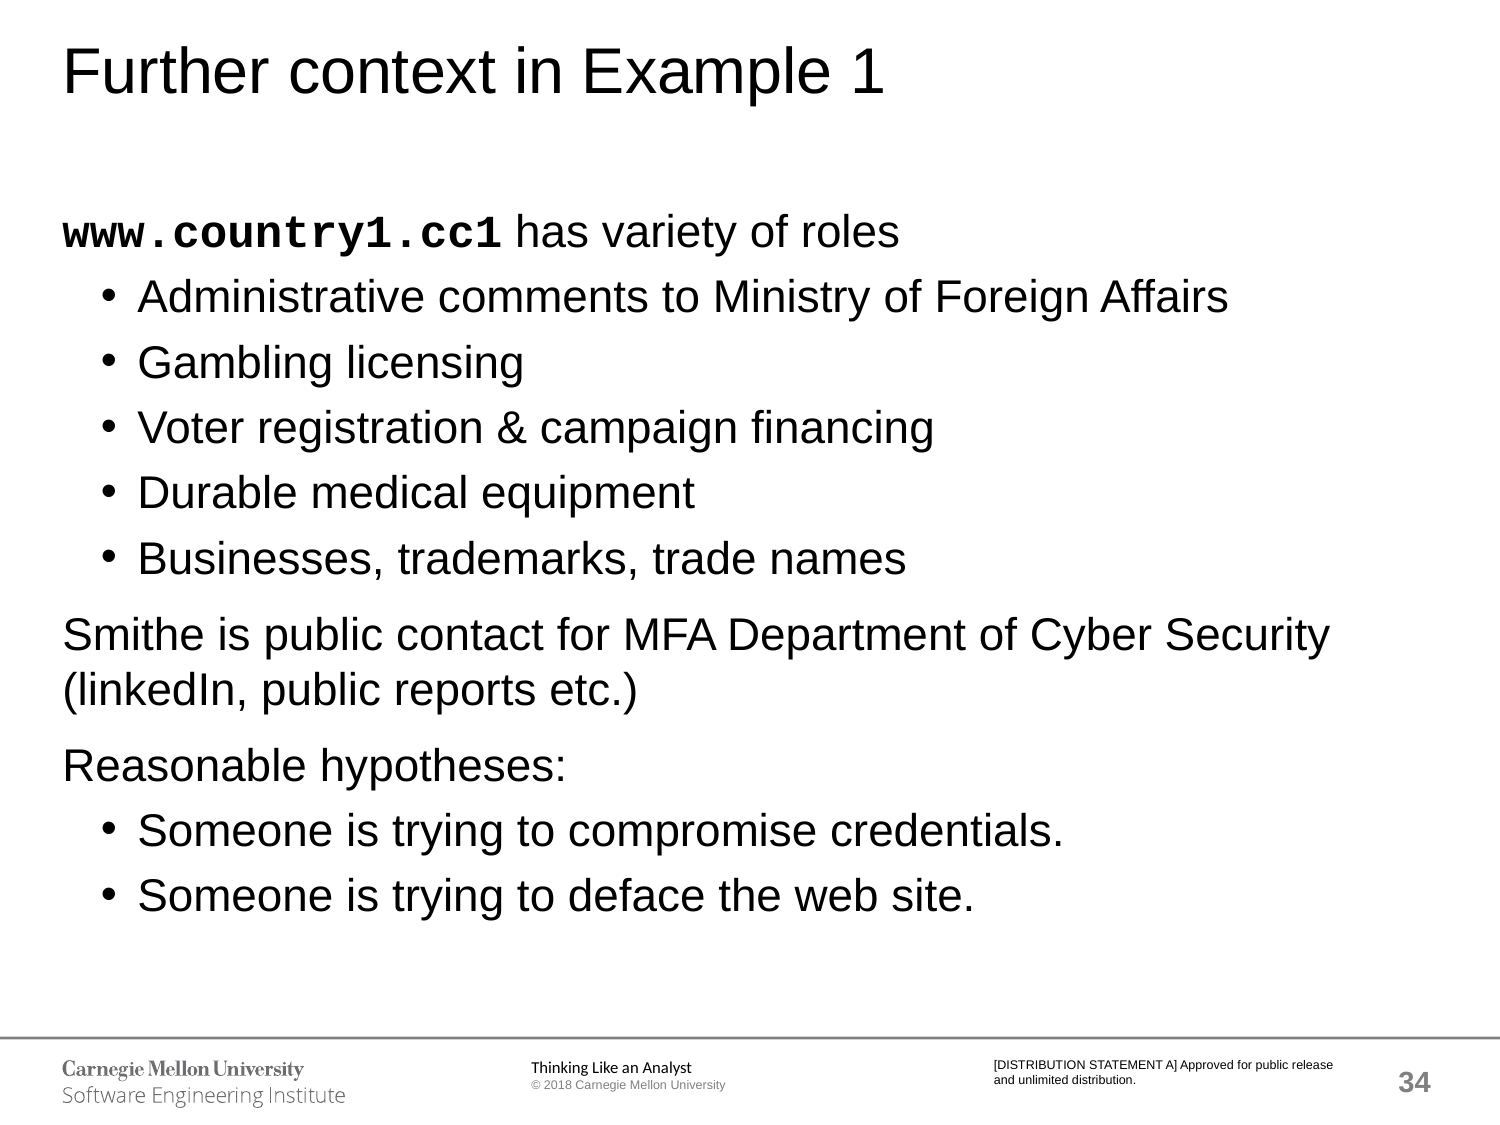

# Further context in Example 1
www.country1.cc1 has variety of roles
Administrative comments to Ministry of Foreign Affairs
Gambling licensing
Voter registration & campaign financing
Durable medical equipment
Businesses, trademarks, trade names
Smithe is public contact for MFA Department of Cyber Security (linkedIn, public reports etc.)
Reasonable hypotheses:
Someone is trying to compromise credentials.
Someone is trying to deface the web site.